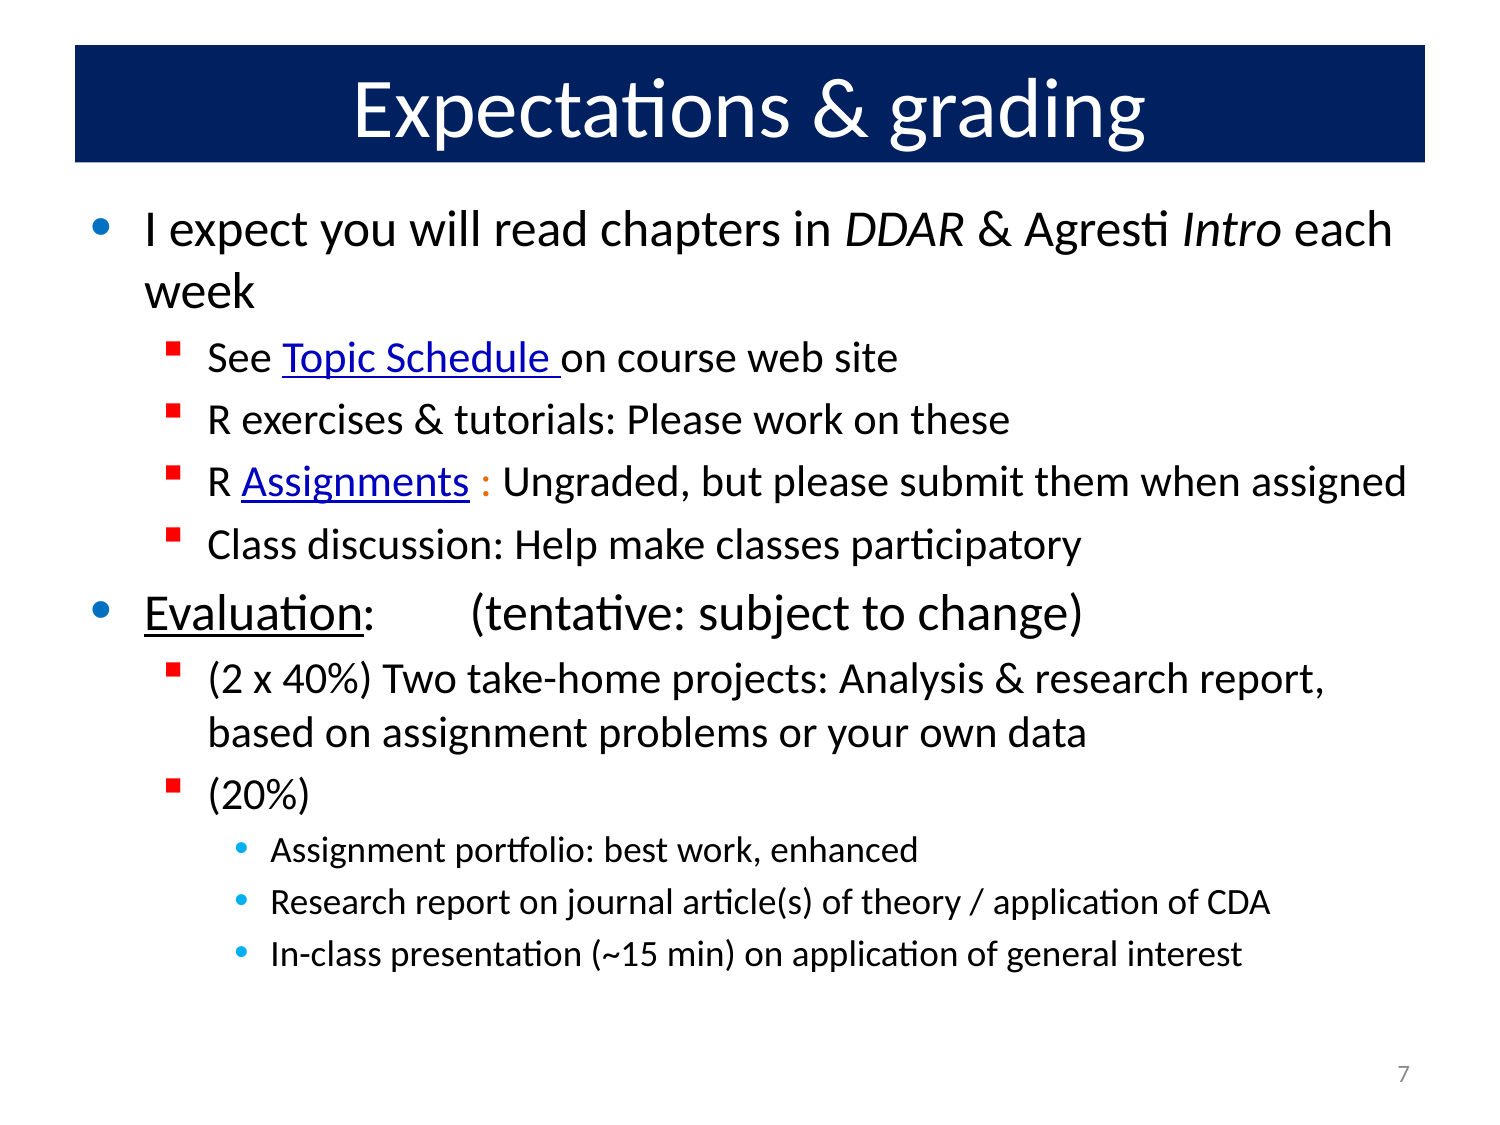

# Expectations & grading
I expect you will read chapters in DDAR & Agresti Intro each week
See Topic Schedule on course web site
R exercises & tutorials: Please work on these
R Assignments : Ungraded, but please submit them when assigned
Class discussion: Help make classes participatory
Evaluation:        (tentative: subject to change)
(2 x 40%) Two take-home projects: Analysis & research report, based on assignment problems or your own data
(20%)
Assignment portfolio: best work, enhanced
Research report on journal article(s) of theory / application of CDA
In-class presentation (~15 min) on application of general interest
7